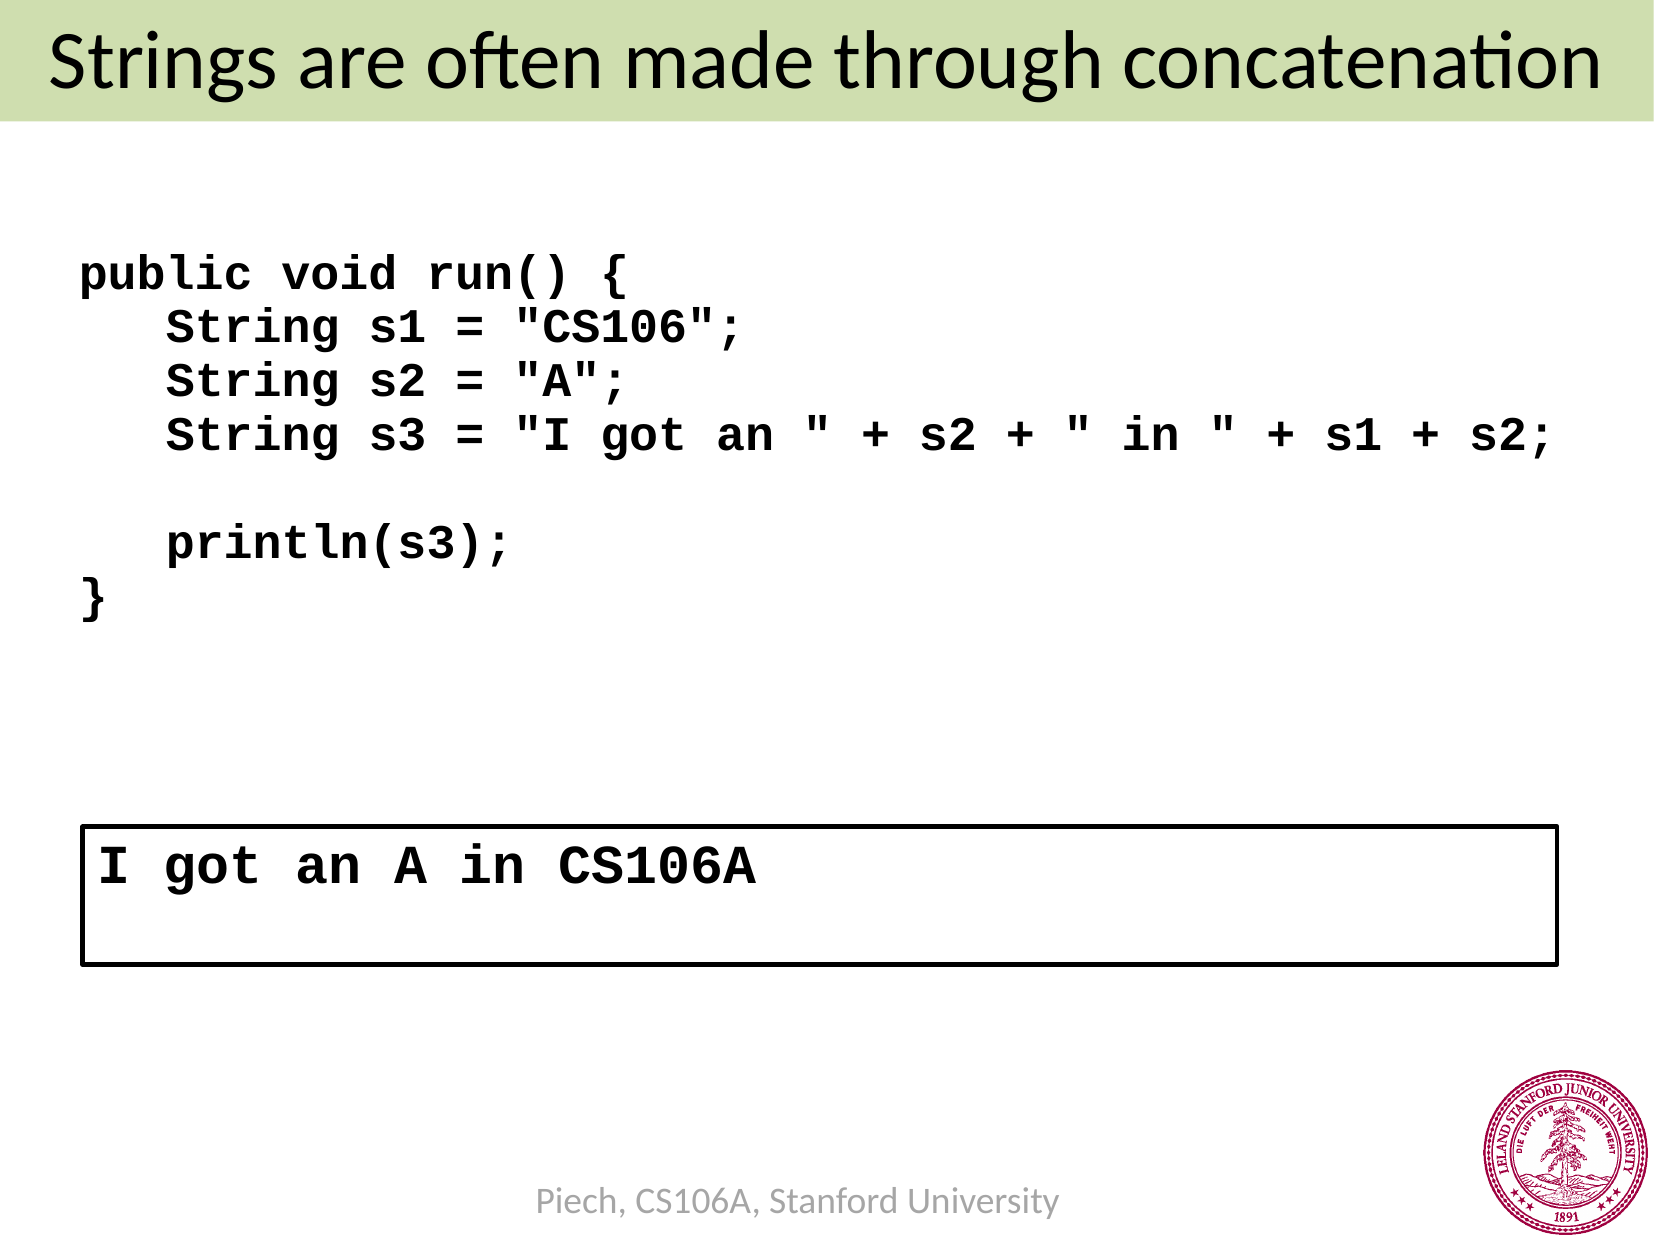

Strings are often made through concatenation
public void run() {
   String s1 = "CS106";
   String s2 = "A";
   String s3 = "I got an " + s2 + " in " + s1 + s2;

   println(s3);
}

I got an A in CS106A